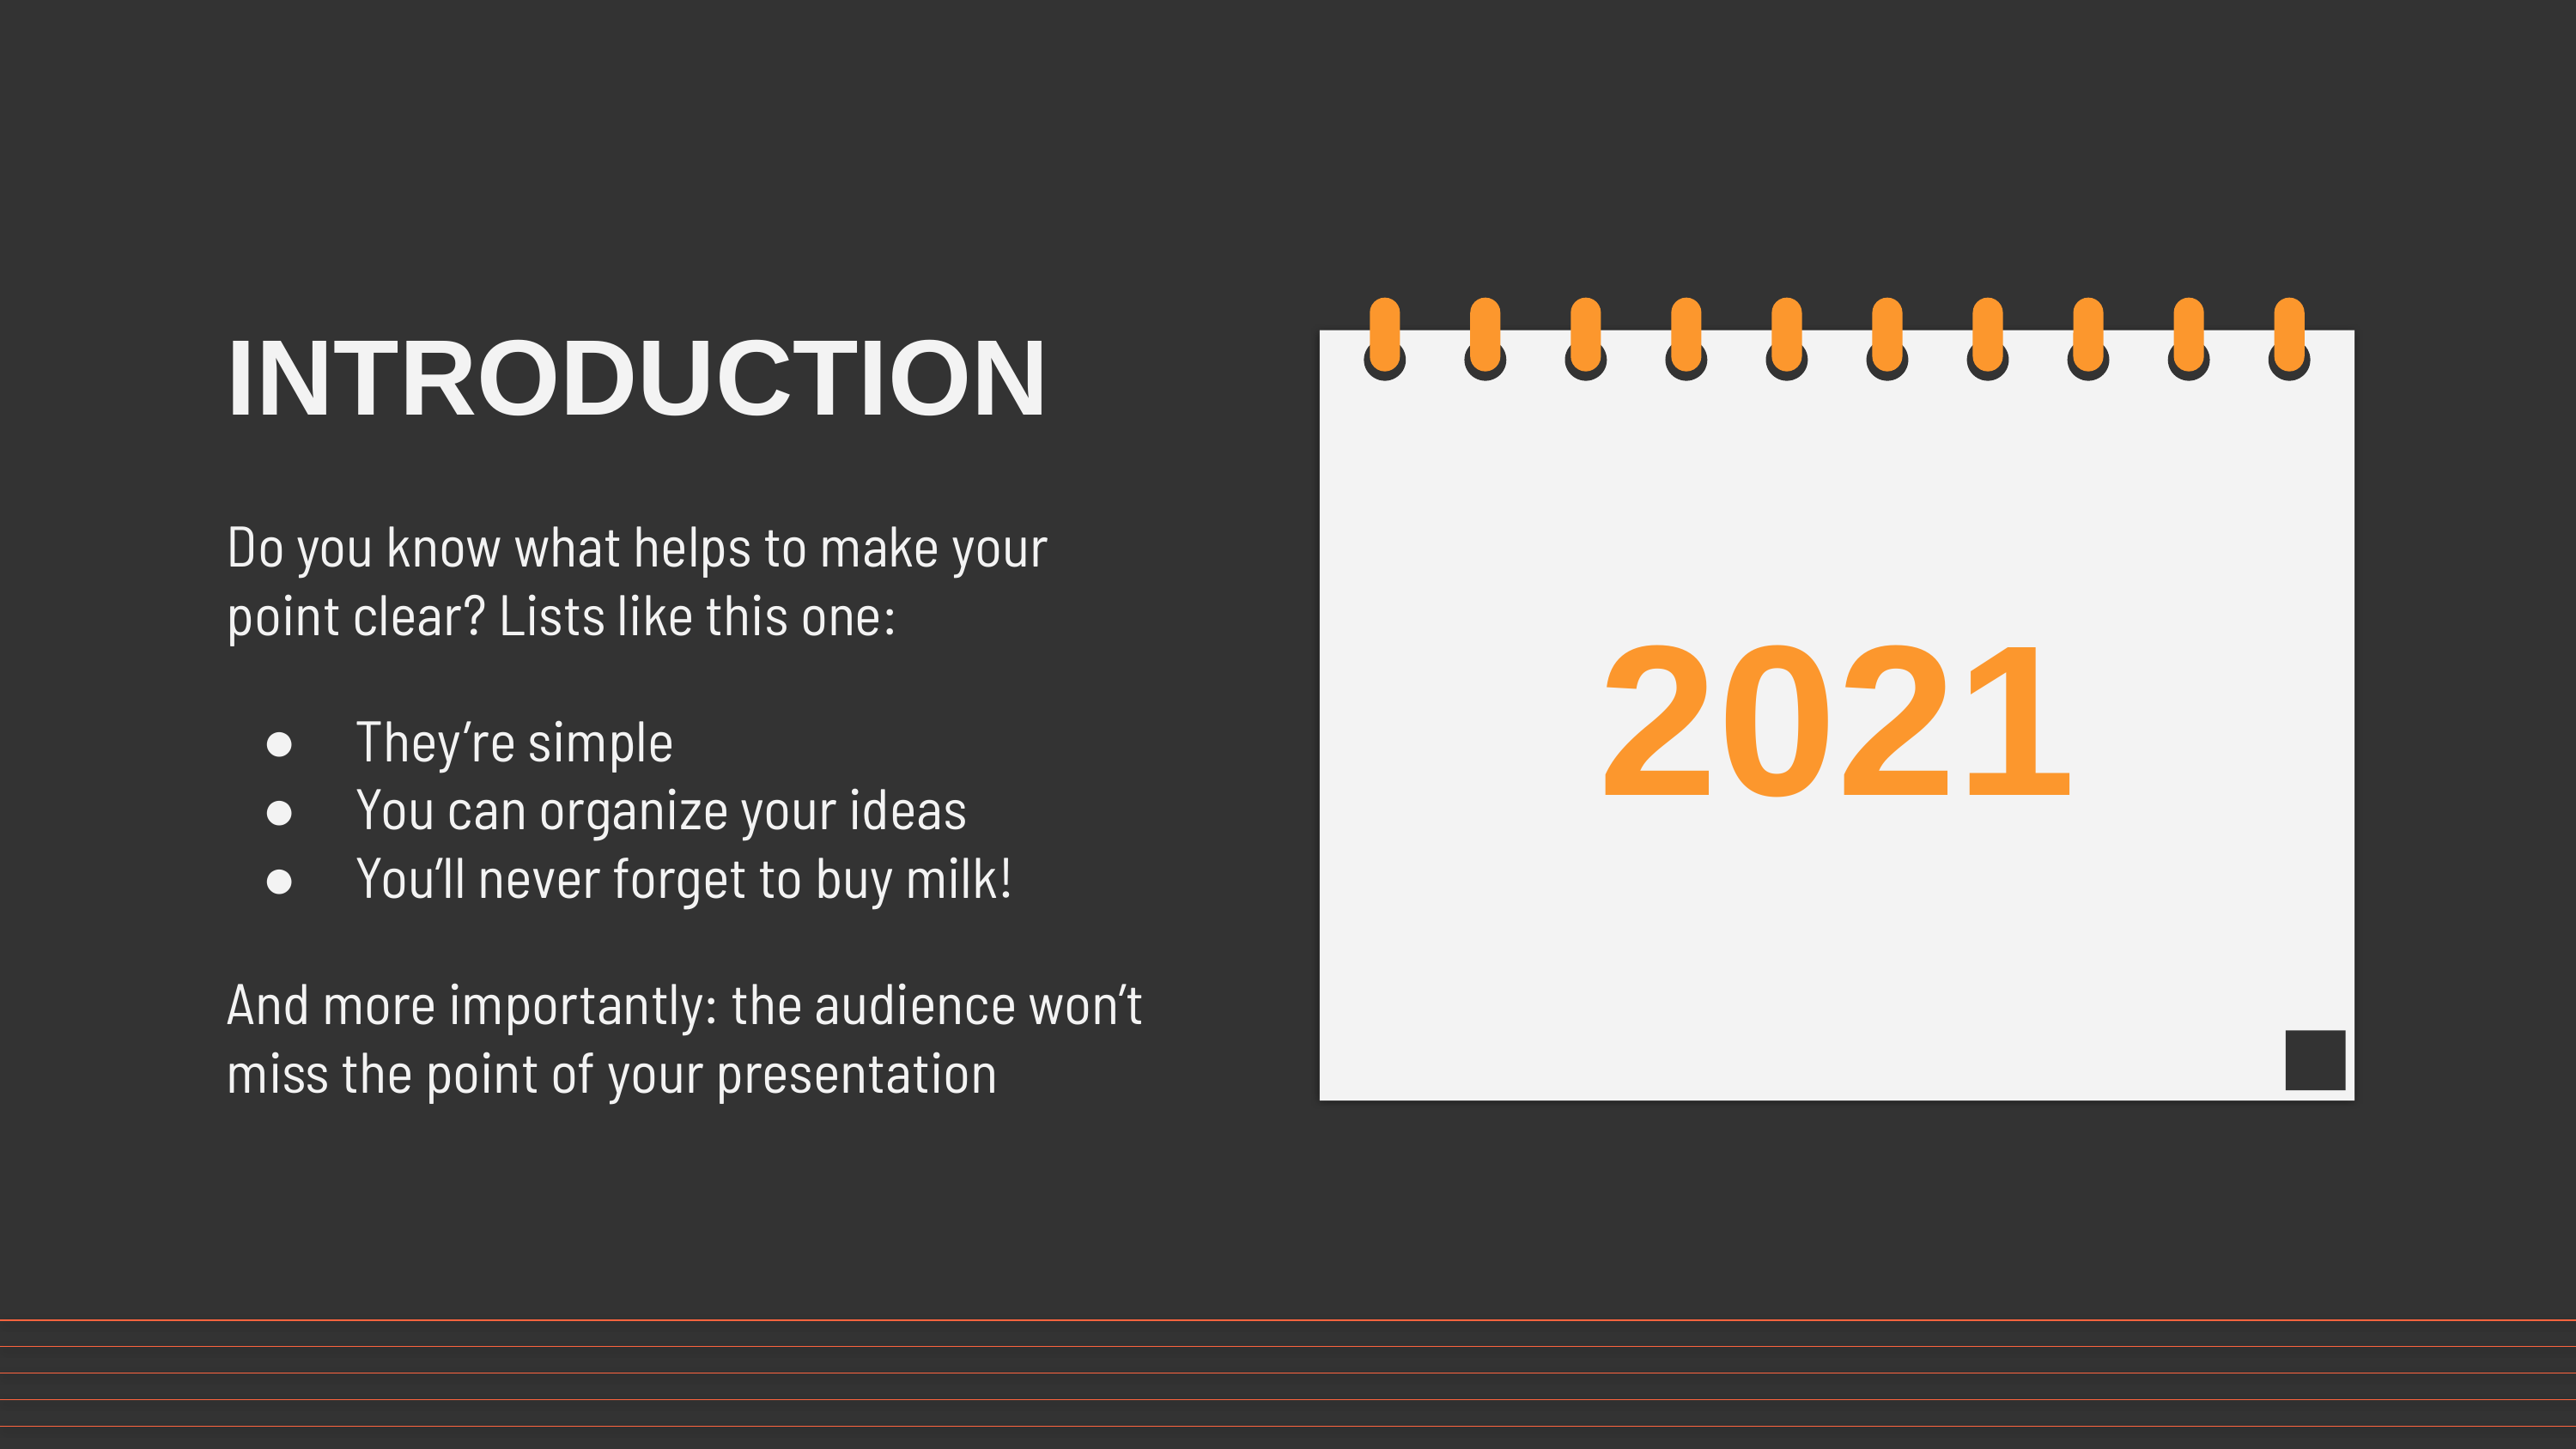

# INTRODUCTION

Do you know what helps to make your point clear? Lists like this one:
They’re simple
You can organize your ideas
You’ll never forget to buy milk!
And more importantly: the audience won’t miss the point of your presentation
2021